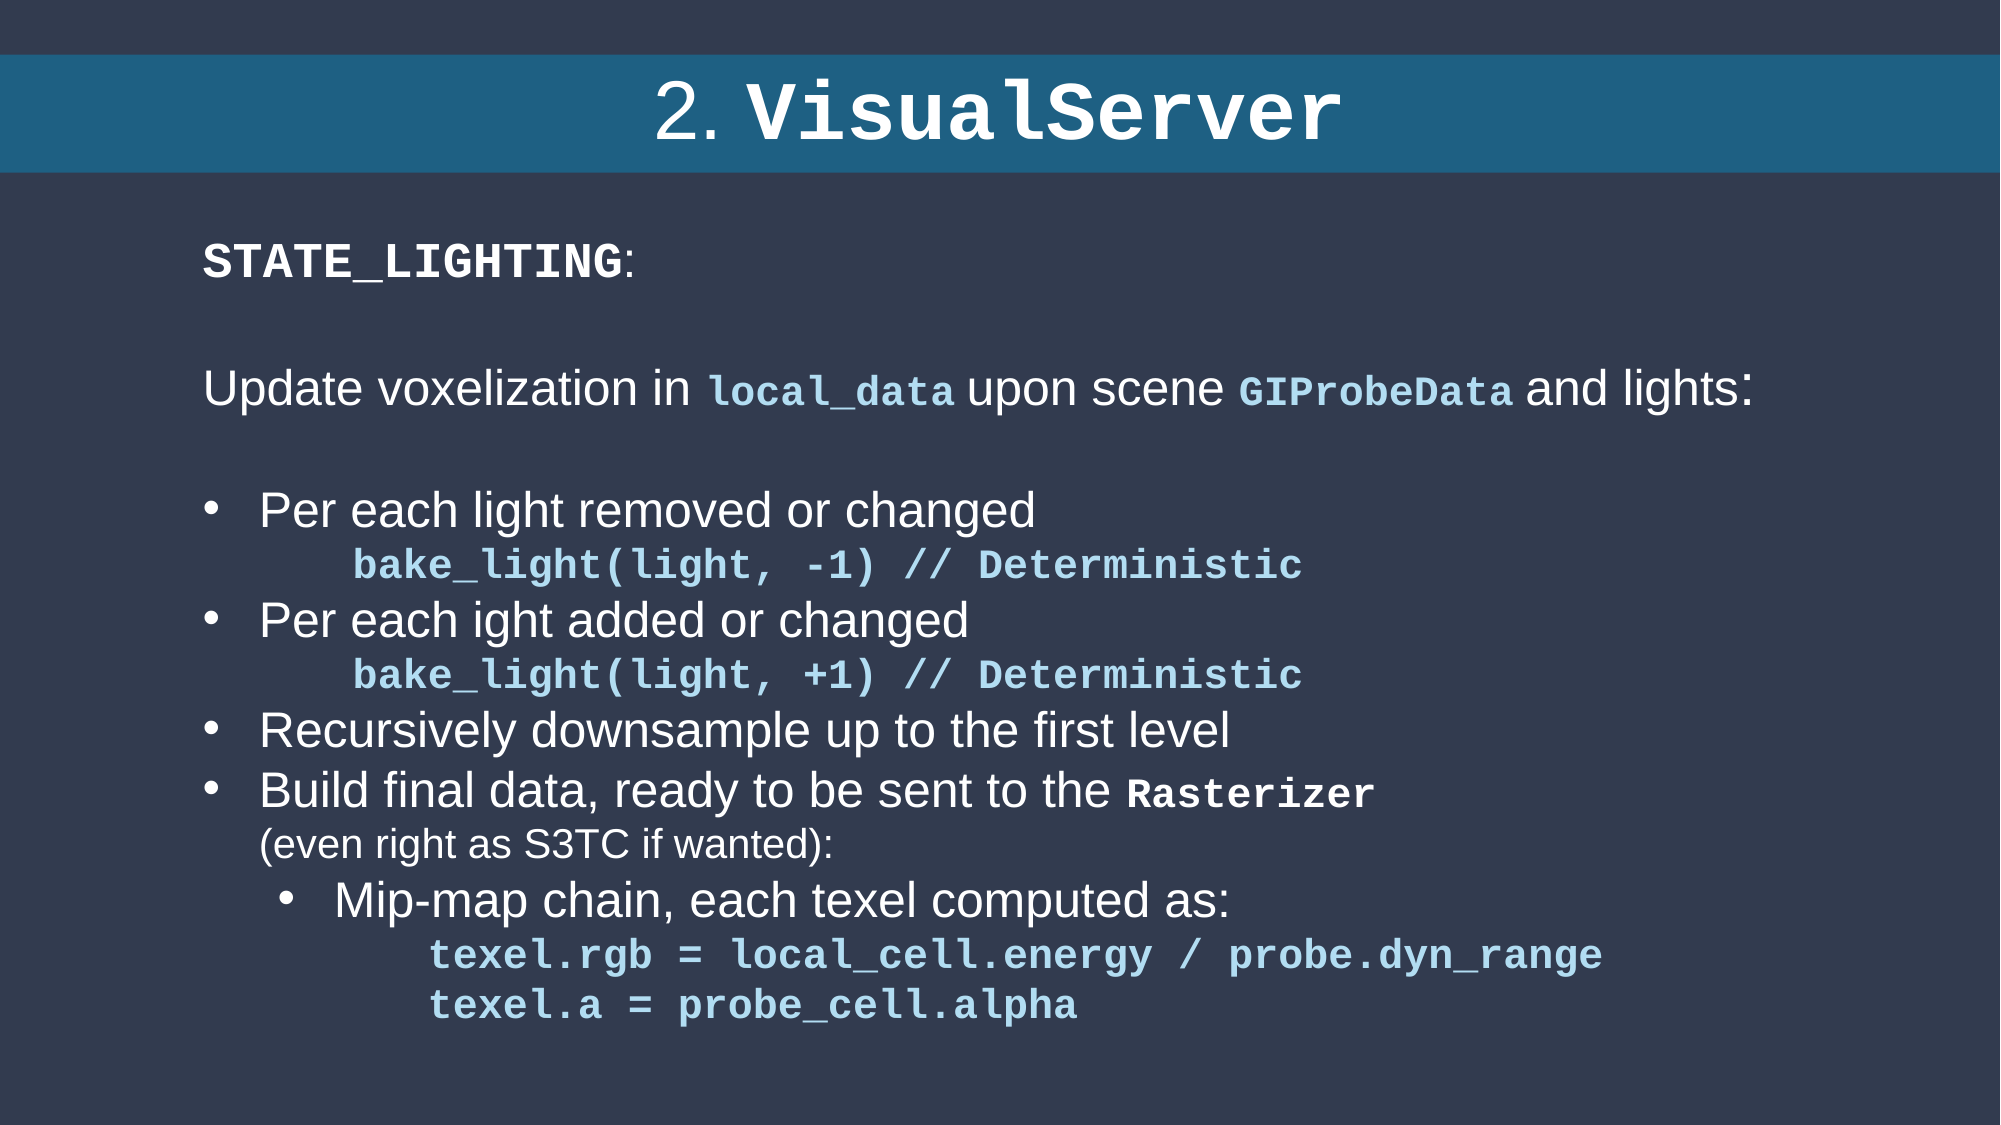

2. VisualServer
STATE_LIGHTING:

Update voxelization in local_data upon scene GIProbeData and lights:

Per each light removed or changed
bake_light(light, -1) // Deterministic
Per each ight added or changed
bake_light(light, +1) // Deterministic
Recursively downsample up to the first level
Build final data, ready to be sent to the Rasterizer
(even right as S3TC if wanted):
Mip-map chain, each texel computed as:
texel.rgb = local_cell.energy / probe.dyn_range
texel.a = probe_cell.alpha